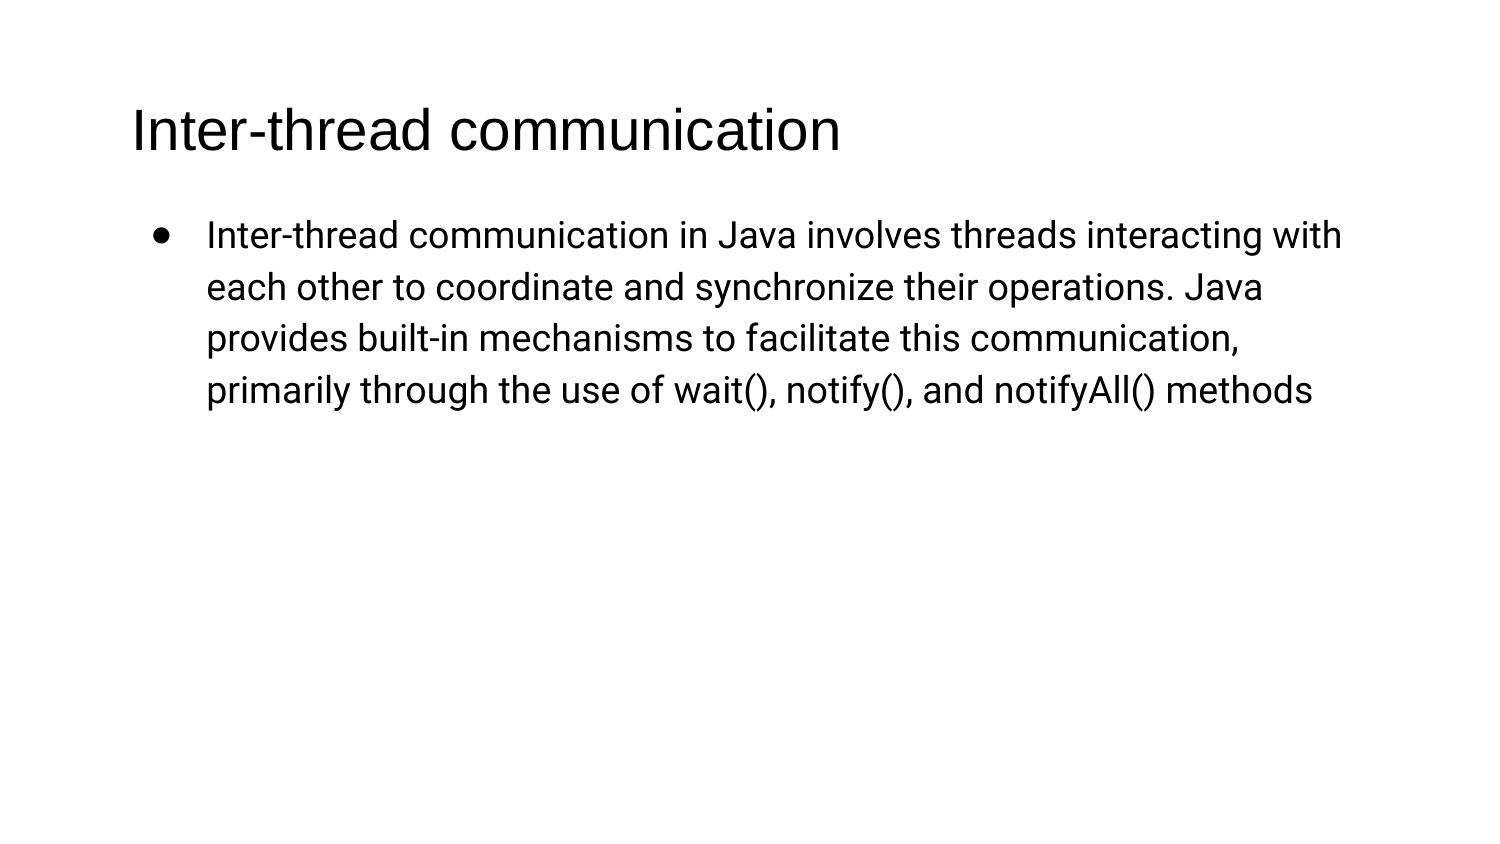

# Inter-thread communication
Inter-thread communication in Java involves threads interacting with each other to coordinate and synchronize their operations. Java provides built-in mechanisms to facilitate this communication, primarily through the use of wait(), notify(), and notifyAll() methods